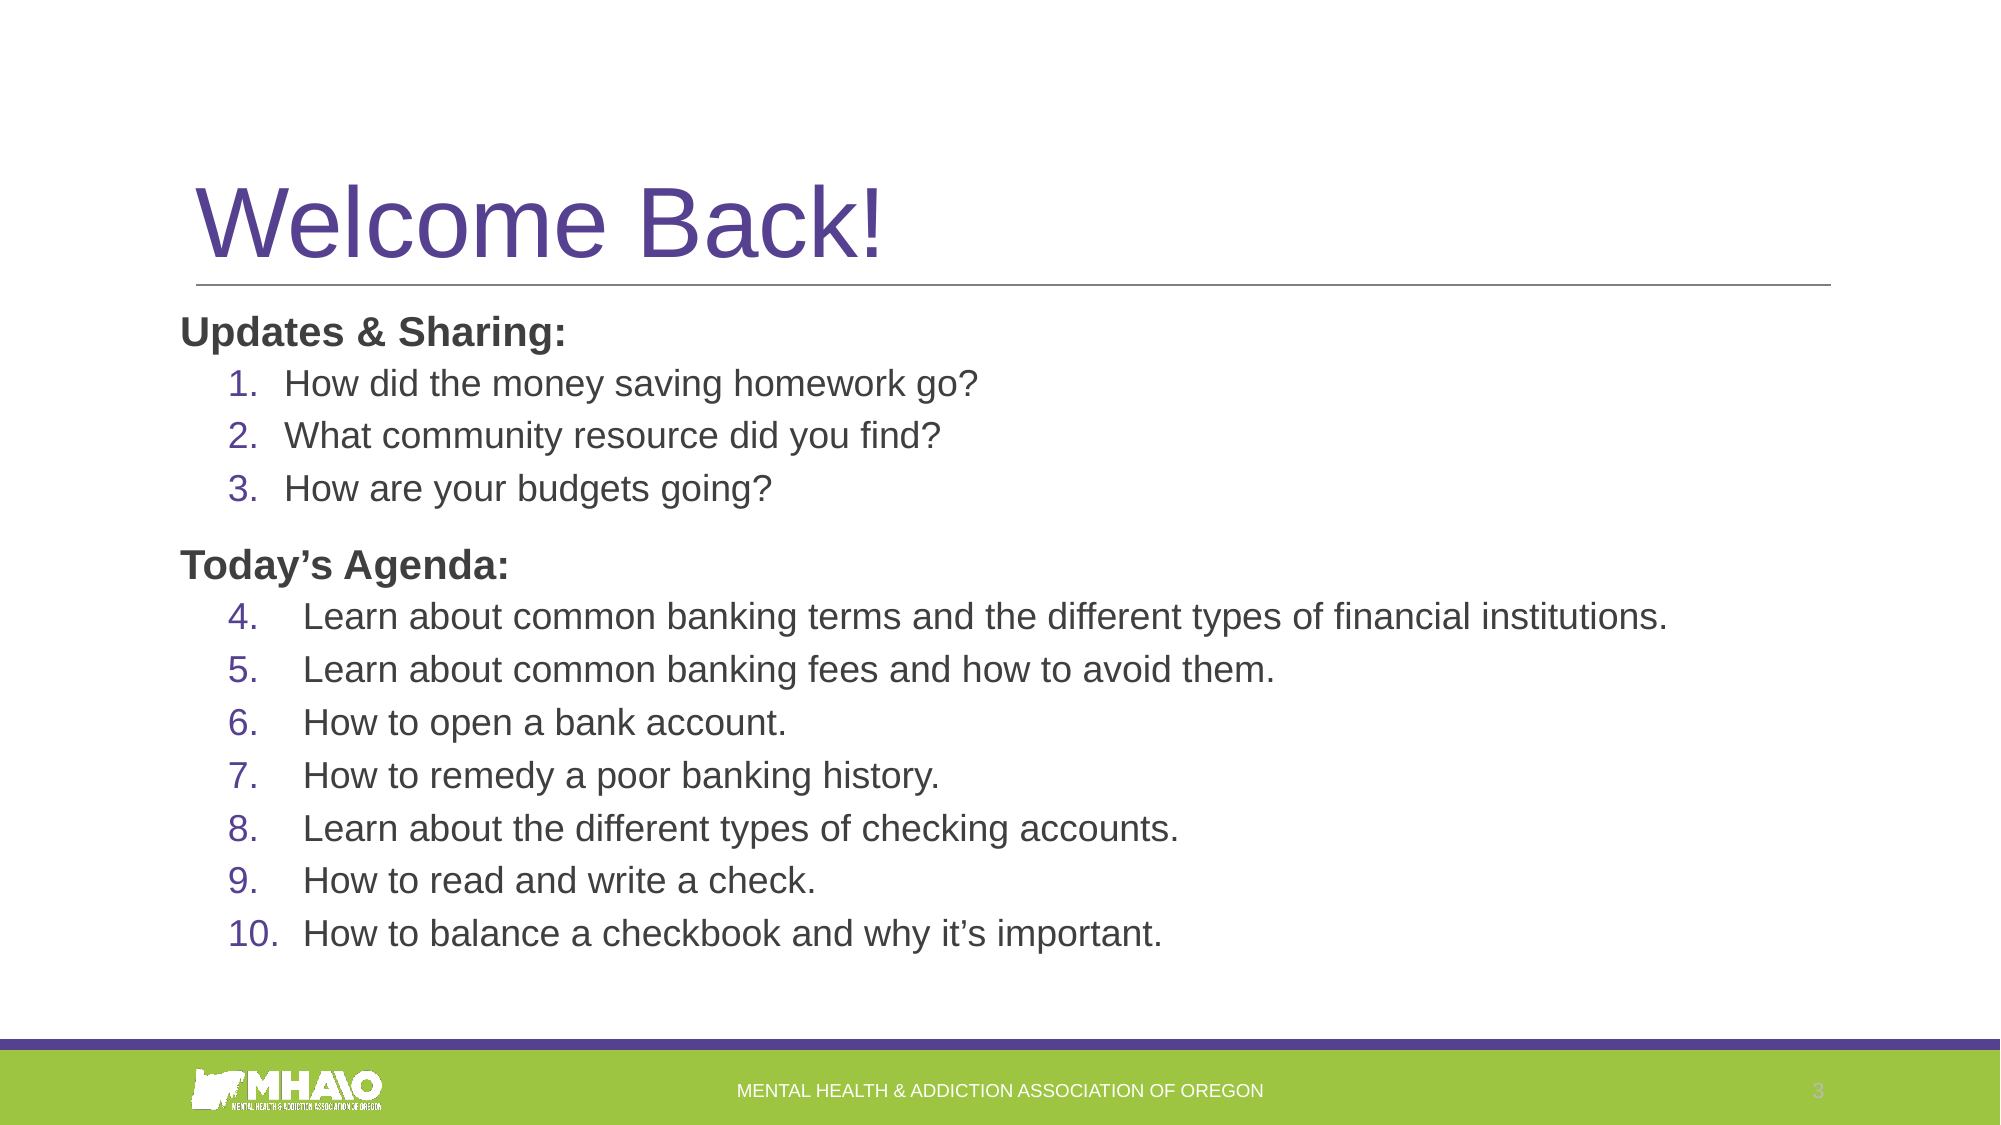

# Welcome Back!
Updates & Sharing:
How did the money saving homework go?
What community resource did you find?
How are your budgets going?
Today’s Agenda:
Learn about common banking terms and the different types of financial institutions.
Learn about common banking fees and how to avoid them.
How to open a bank account.
How to remedy a poor banking history.
Learn about the different types of checking accounts.
How to read and write a check.
How to balance a checkbook and why it’s important.

MENTAL HEALTH & ADDICTION ASSOCIATION OF OREGON
3